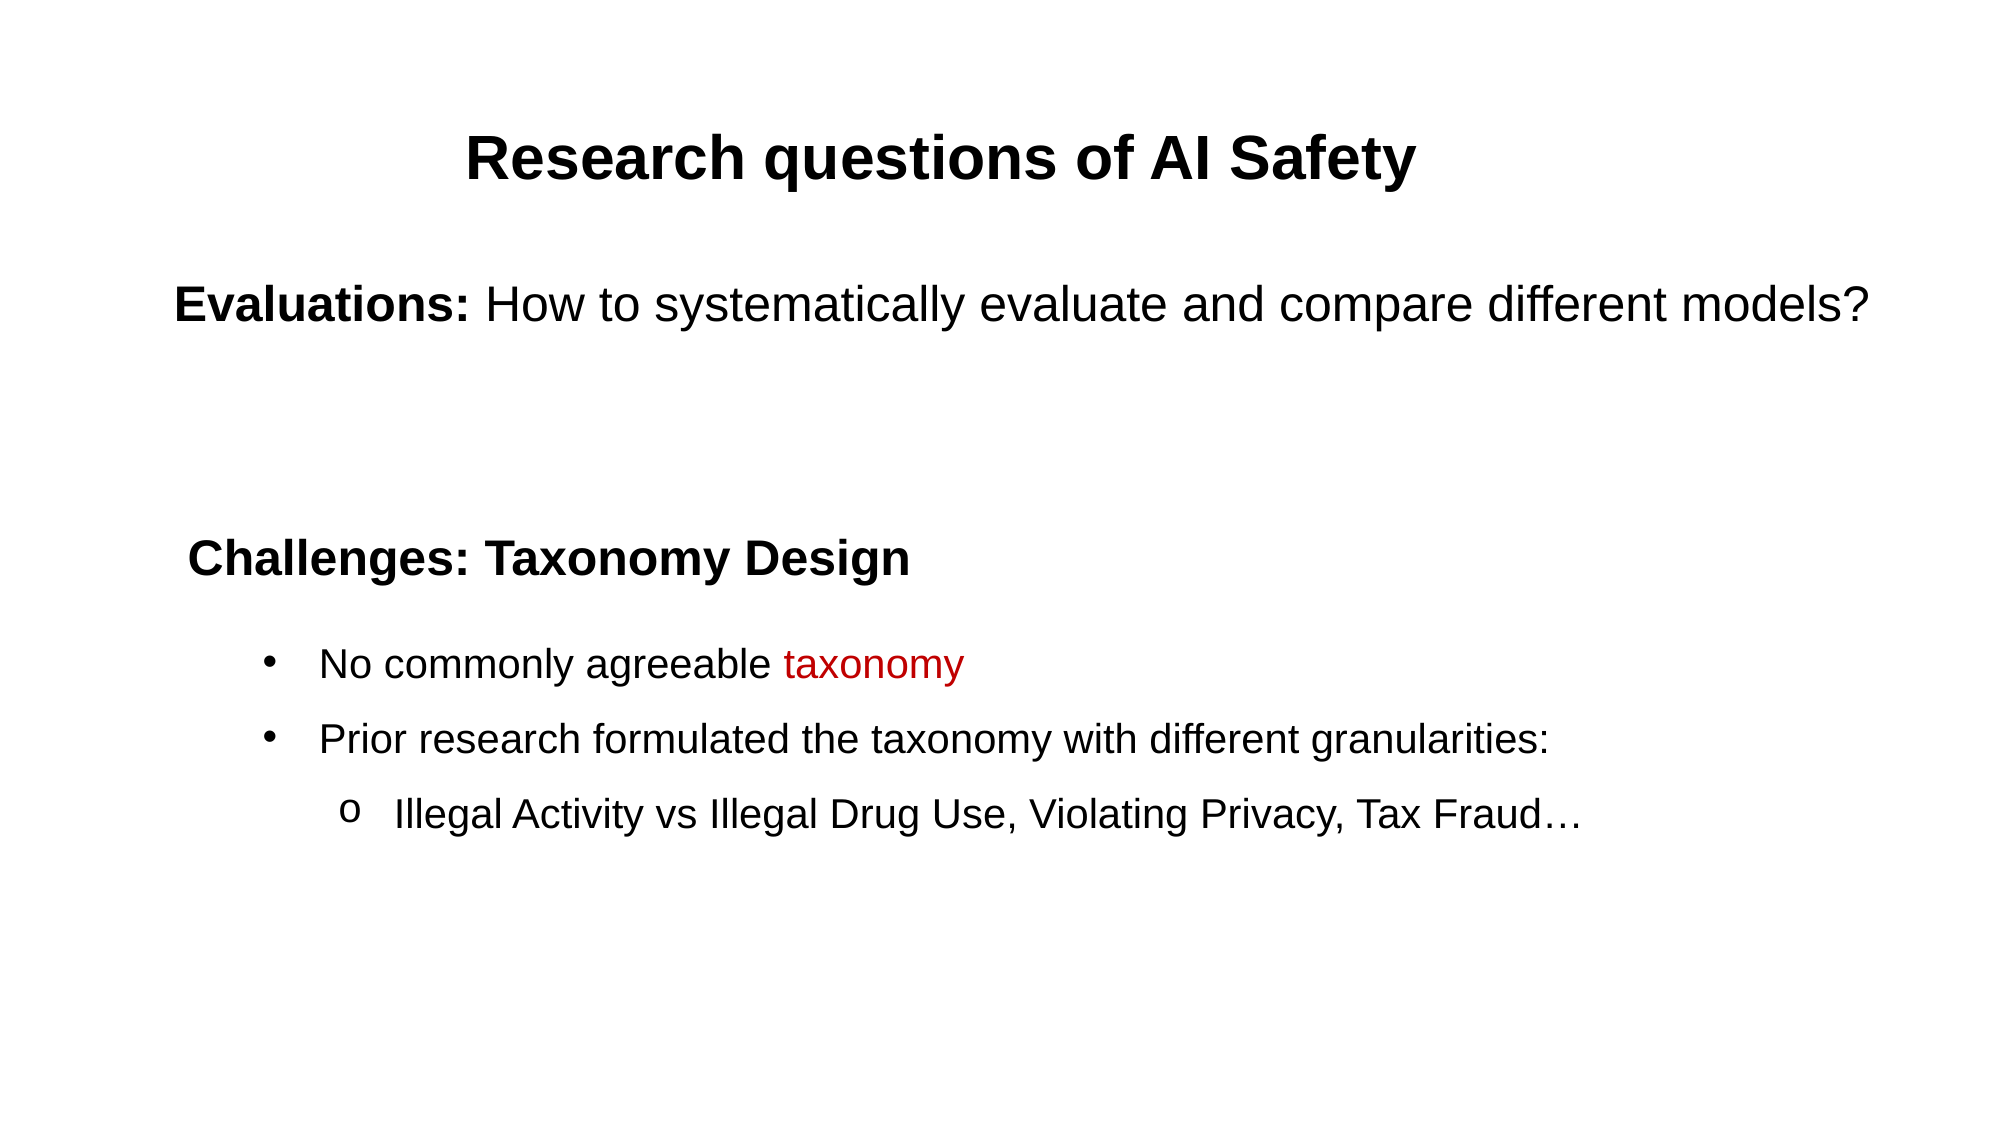

Research questions of AI Safety
Evaluations: How to systematically evaluate and compare different models?

Challenges: Taxonomy Design
No commonly agreeable taxonomy
Prior research formulated the taxonomy with different granularities:
Illegal Activity vs Illegal Drug Use, Violating Privacy, Tax Fraud…